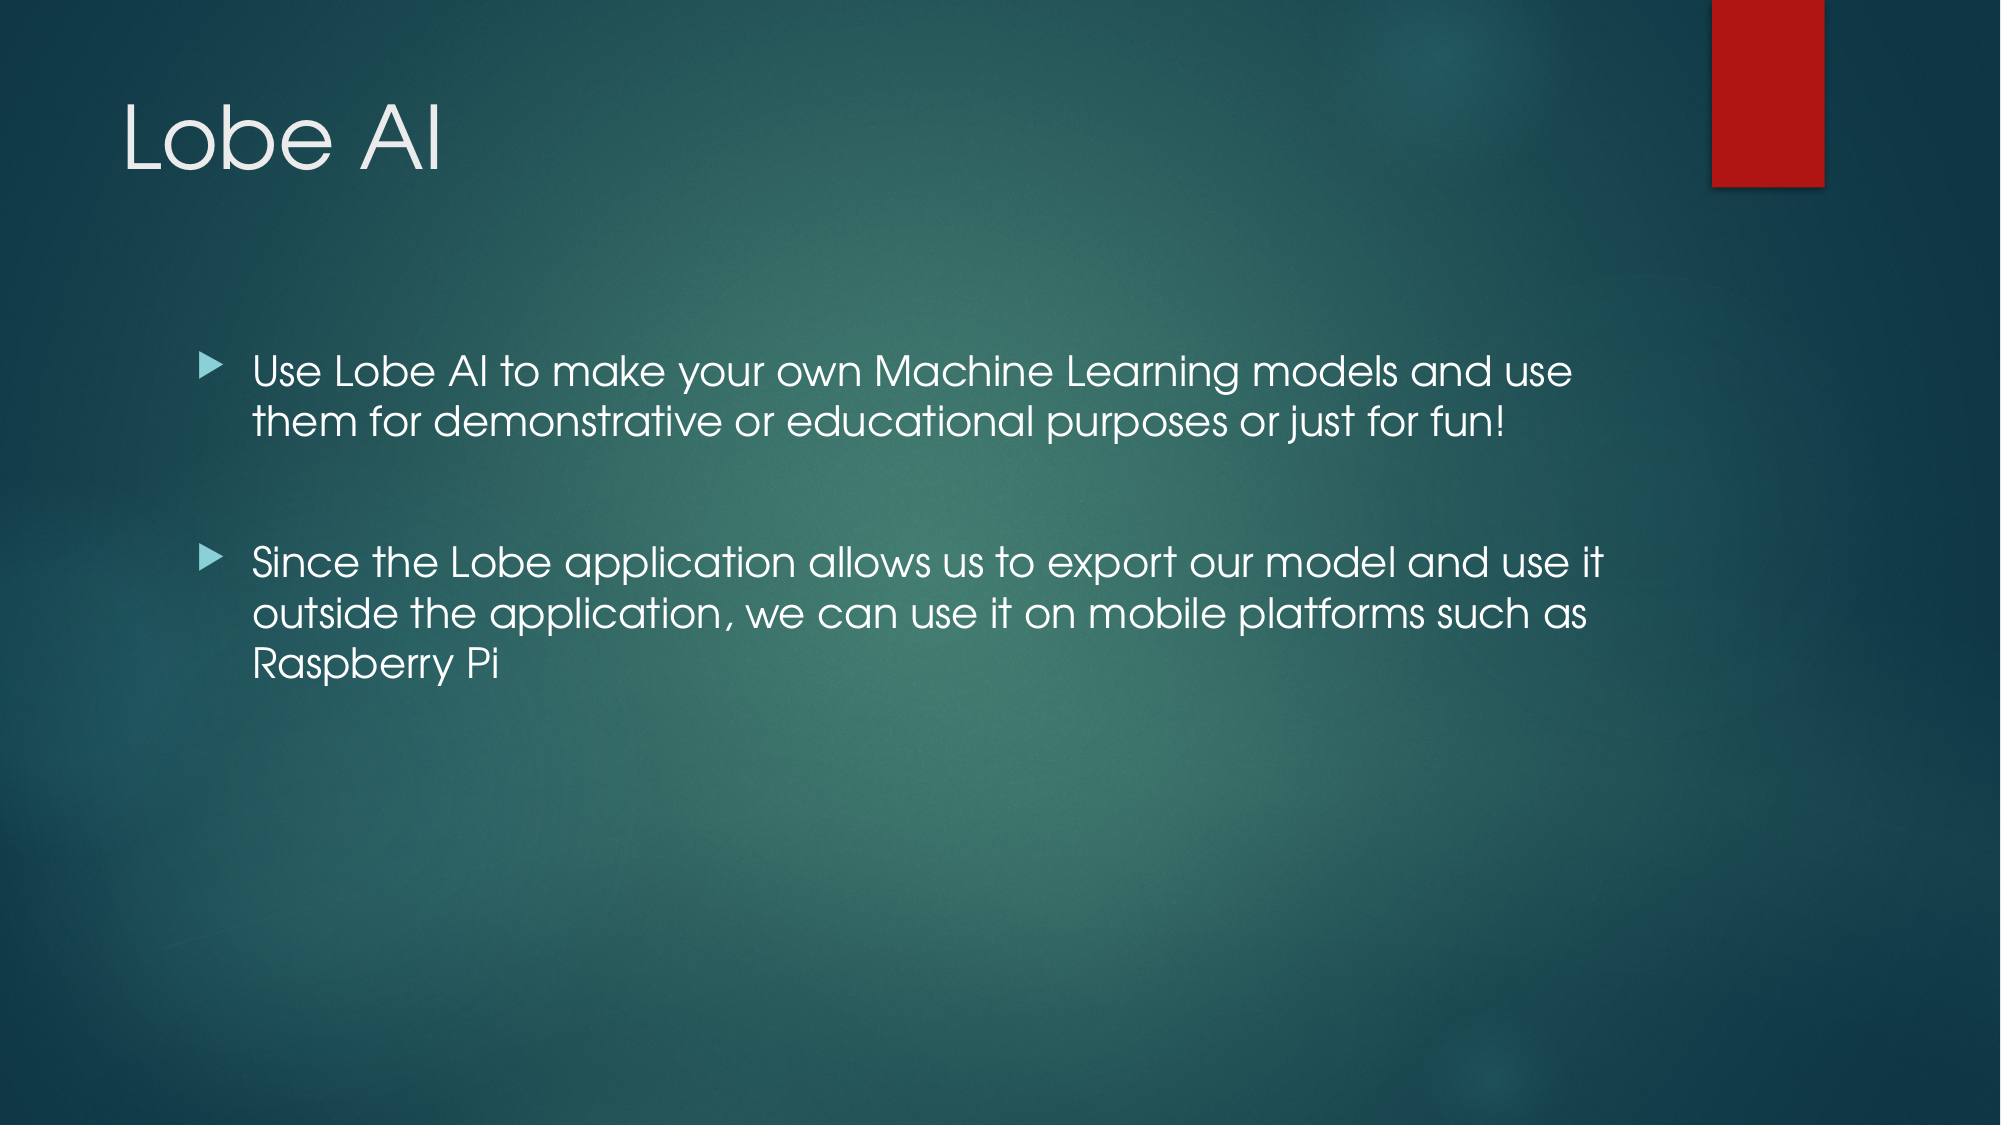

# Lobe AI
Use Lobe AI to make your own Machine Learning models and use them for demonstrative or educational purposes or just for fun!

Since the Lobe application allows us to export our model and use it outside the application, we can use it on mobile platforms such as Raspberry Pi